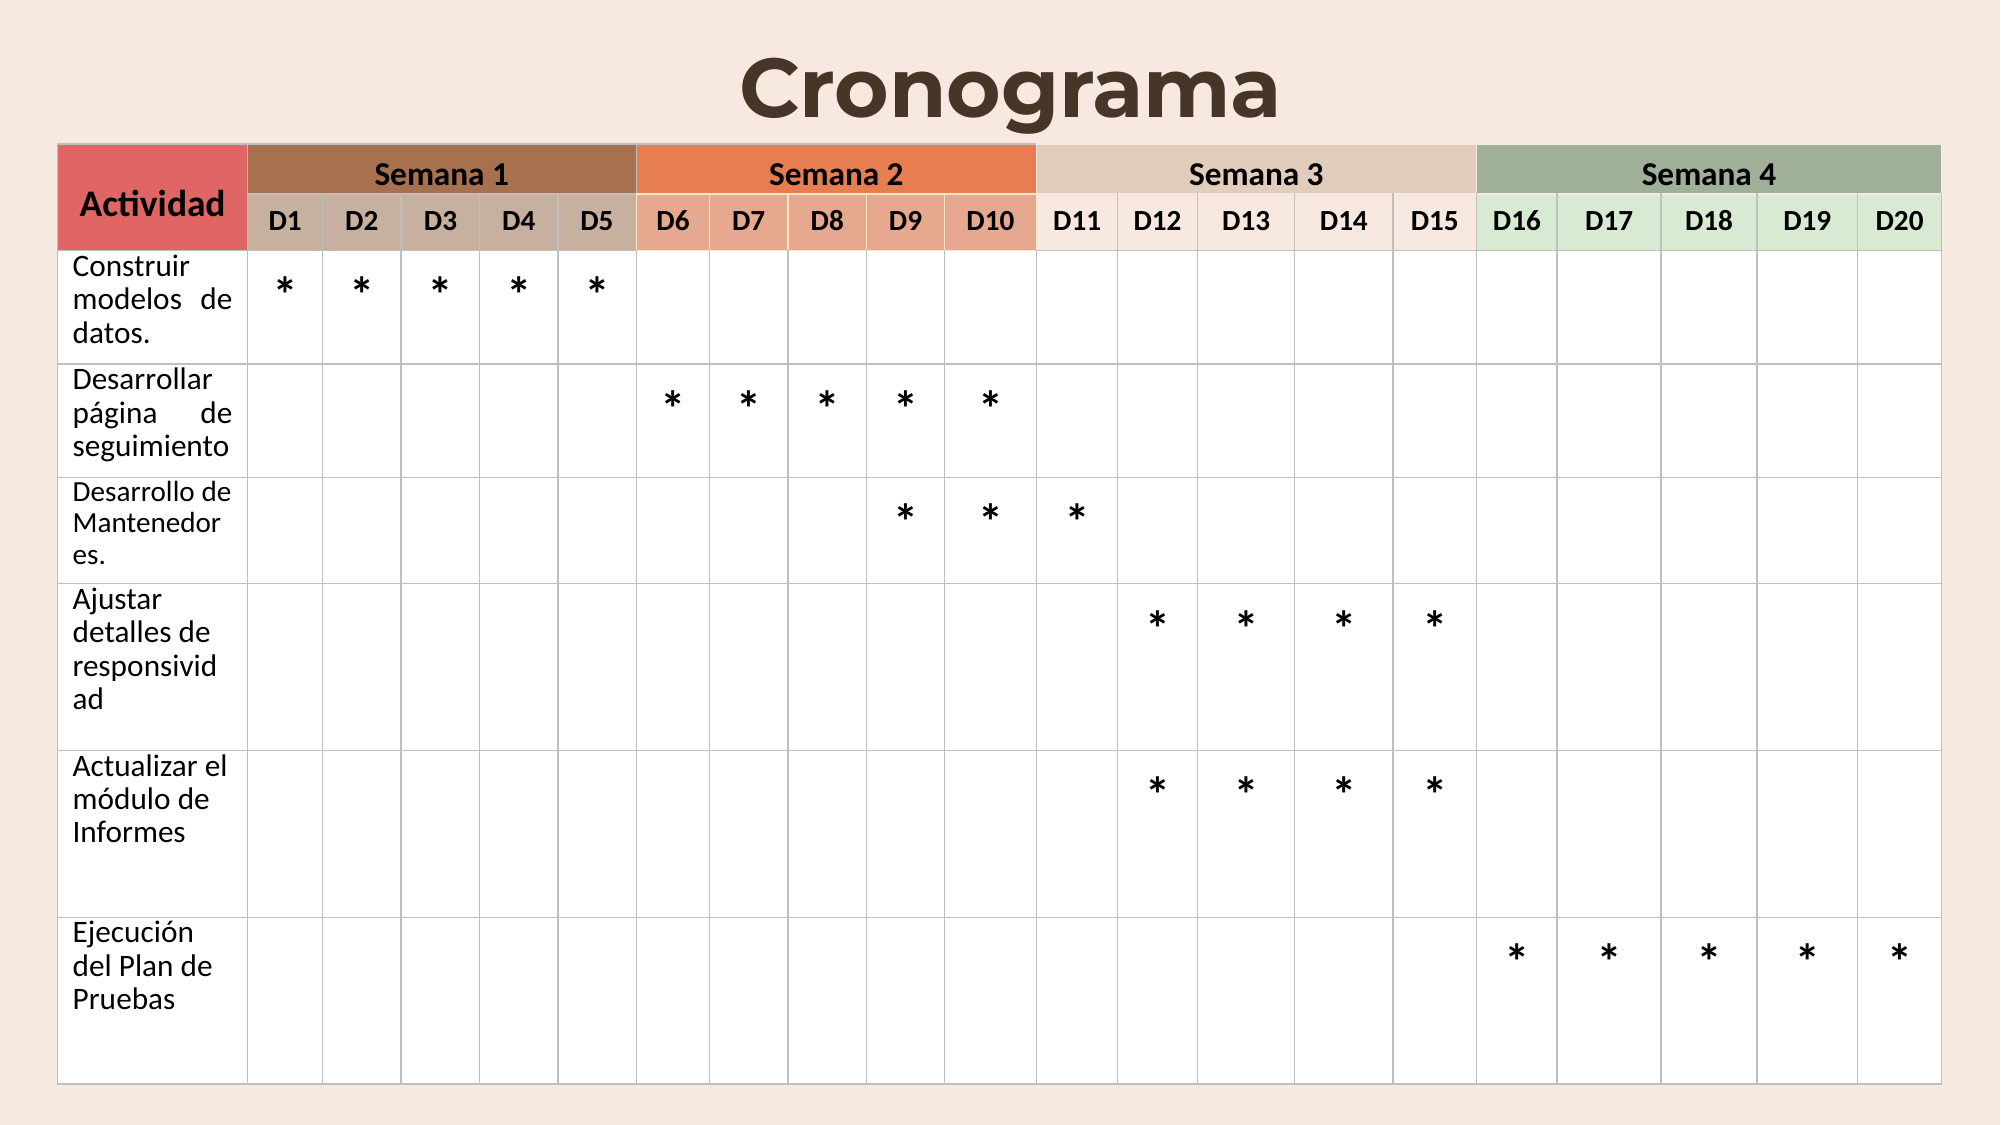

# Cronograma
| Actividad | Semana 1 |  |  |  |  | Semana 2 |  |  |  |  | Semana 3 |  |  |  |  | Semana 4 |  |  |  |  |
| --- | --- | --- | --- | --- | --- | --- | --- | --- | --- | --- | --- | --- | --- | --- | --- | --- | --- | --- | --- | --- |
|  | D1 | D2 | D3 | D4 | D5 | D6 | D7 | D8 | D9 | D10 | D11 | D12 | D13 | D14 | D15 | D16 | D17 | D18 | D19 | D20 |
| Construir modelos de datos. | \* | \* | \* | \* | \* |  |  |  |  |  |  |  |  |  |  |  |  |  |  |  |
| Desarrollar página de seguimiento |  |  |  |  |  | \* | \* | \* | \* | \* |  |  |  |  |  |  |  |  |  |  |
| Desarrollo de Mantenedores. |  |  |  |  |  |  |  |  | \* | \* | \* |  |  |  |  |  |  |  |  |  |
| Ajustar detalles de responsividad |  |  |  |  |  |  |  |  |  |  |  | \* | \* | \* | \* |  |  |  |  |  |
| Actualizar el módulo de Informes |  |  |  |  |  |  |  |  |  |  |  | \* | \* | \* | \* |  |  |  |  |  |
| Ejecución del Plan de Pruebas |  |  |  |  |  |  |  |  |  |  |  |  |  |  |  | \* | \* | \* | \* | \* |